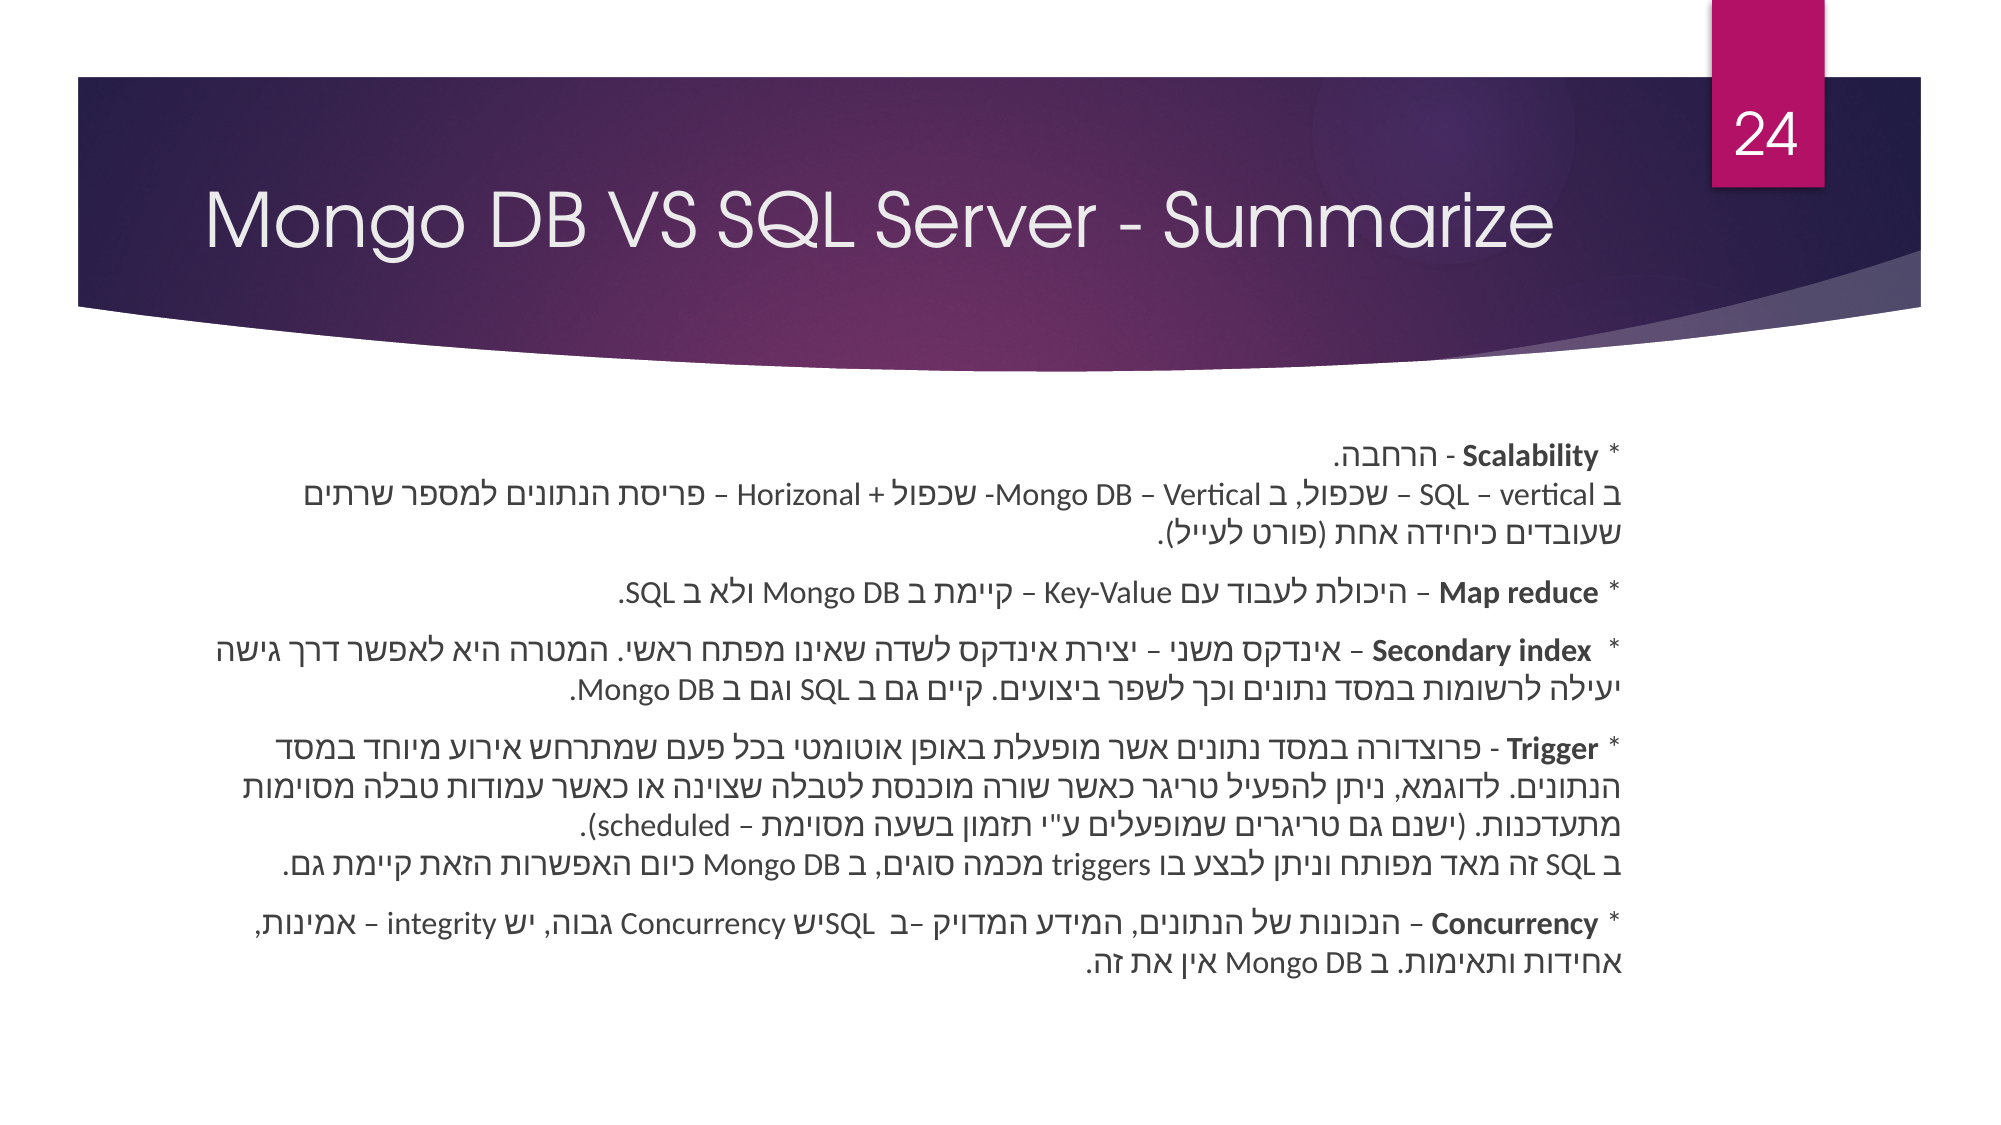

24
# Mongo DB VS SQL Server - Summarize
* Scalability - הרחבה.
ב SQL – vertical – שכפול, ב Mongo DB – Vertical- שכפול + Horizonal – פריסת הנתונים למספר שרתים שעובדים כיחידה אחת (פורט לעייל).
* Map reduce – היכולת לעבוד עם Key-Value – קיימת ב Mongo DB ולא ב SQL.
*  Secondary index – אינדקס משני – יצירת אינדקס לשדה שאינו מפתח ראשי. המטרה היא לאפשר דרך גישה יעילה לרשומות במסד נתונים וכך לשפר ביצועים. קיים גם ב SQL וגם ב Mongo DB.
* Trigger - פרוצדורה במסד נתונים אשר מופעלת באופן אוטומטי בכל פעם שמתרחש אירוע מיוחד במסד הנתונים. לדוגמא, ניתן להפעיל טריגר כאשר שורה מוכנסת לטבלה שצוינה או כאשר עמודות טבלה מסוימות מתעדכנות. (ישנם גם טריגרים שמופעלים ע"י תזמון בשעה מסוימת – scheduled).
ב SQL זה מאד מפותח וניתן לבצע בו triggers מכמה סוגים, ב Mongo DB כיום האפשרות הזאת קיימת גם.
* Concurrency – הנכונות של הנתונים, המידע המדויק –ב  SQLיש Concurrency גבוה, יש integrity – אמינות, אחידות ותאימות. ב Mongo DB אין את זה.